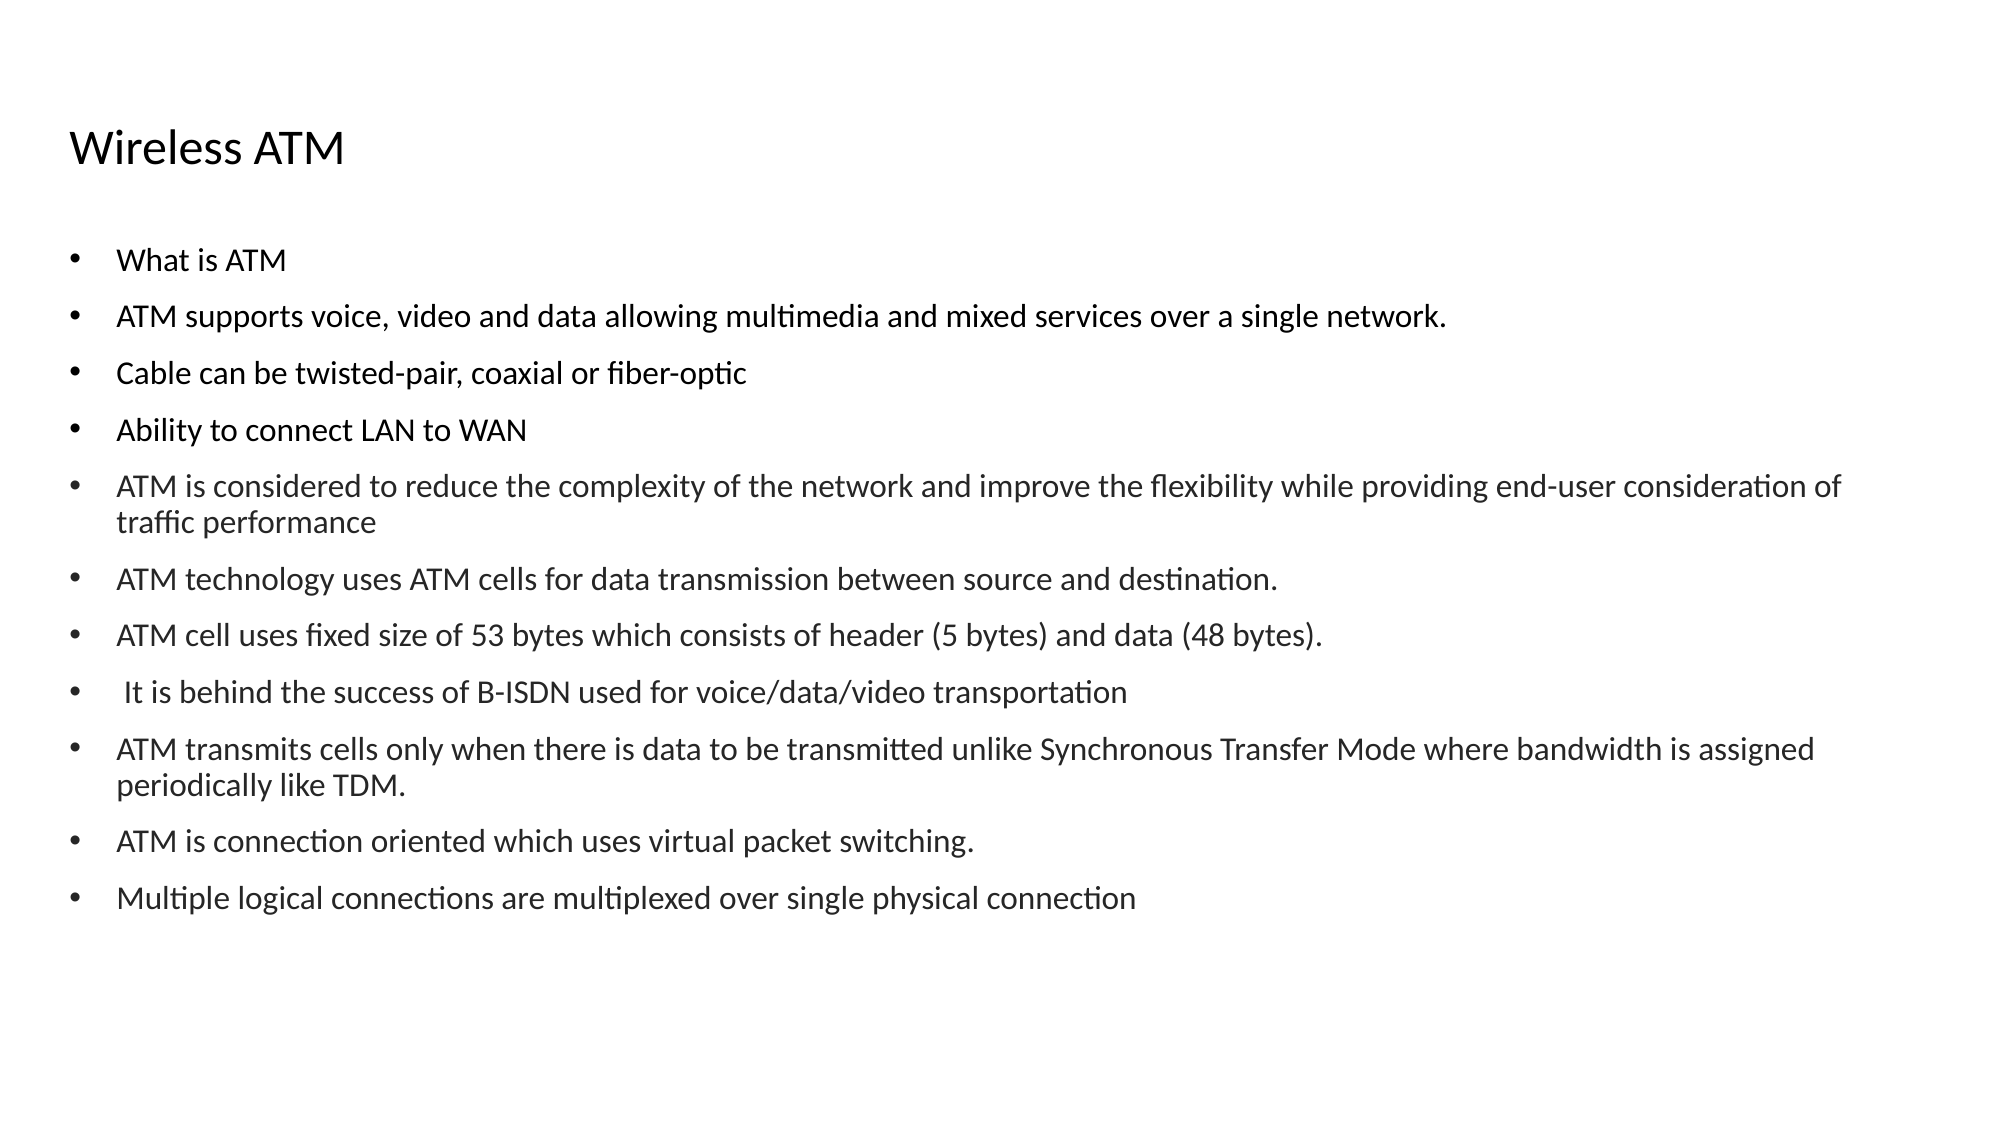

# Wireless ATM
What is ATM
ATM supports voice, video and data allowing multimedia and mixed services over a single network.
Cable can be twisted-pair, coaxial or fiber-optic
Ability to connect LAN to WAN
ATM is considered to reduce the complexity of the network and improve the flexibility while providing end-user consideration of traffic performance
ATM technology uses ATM cells for data transmission between source and destination.
ATM cell uses fixed size of 53 bytes which consists of header (5 bytes) and data (48 bytes).
 It is behind the success of B-ISDN used for voice/data/video transportation
ATM transmits cells only when there is data to be transmitted unlike Synchronous Transfer Mode where bandwidth is assigned periodically like TDM.
ATM is connection oriented which uses virtual packet switching.
Multiple logical connections are multiplexed over single physical connection